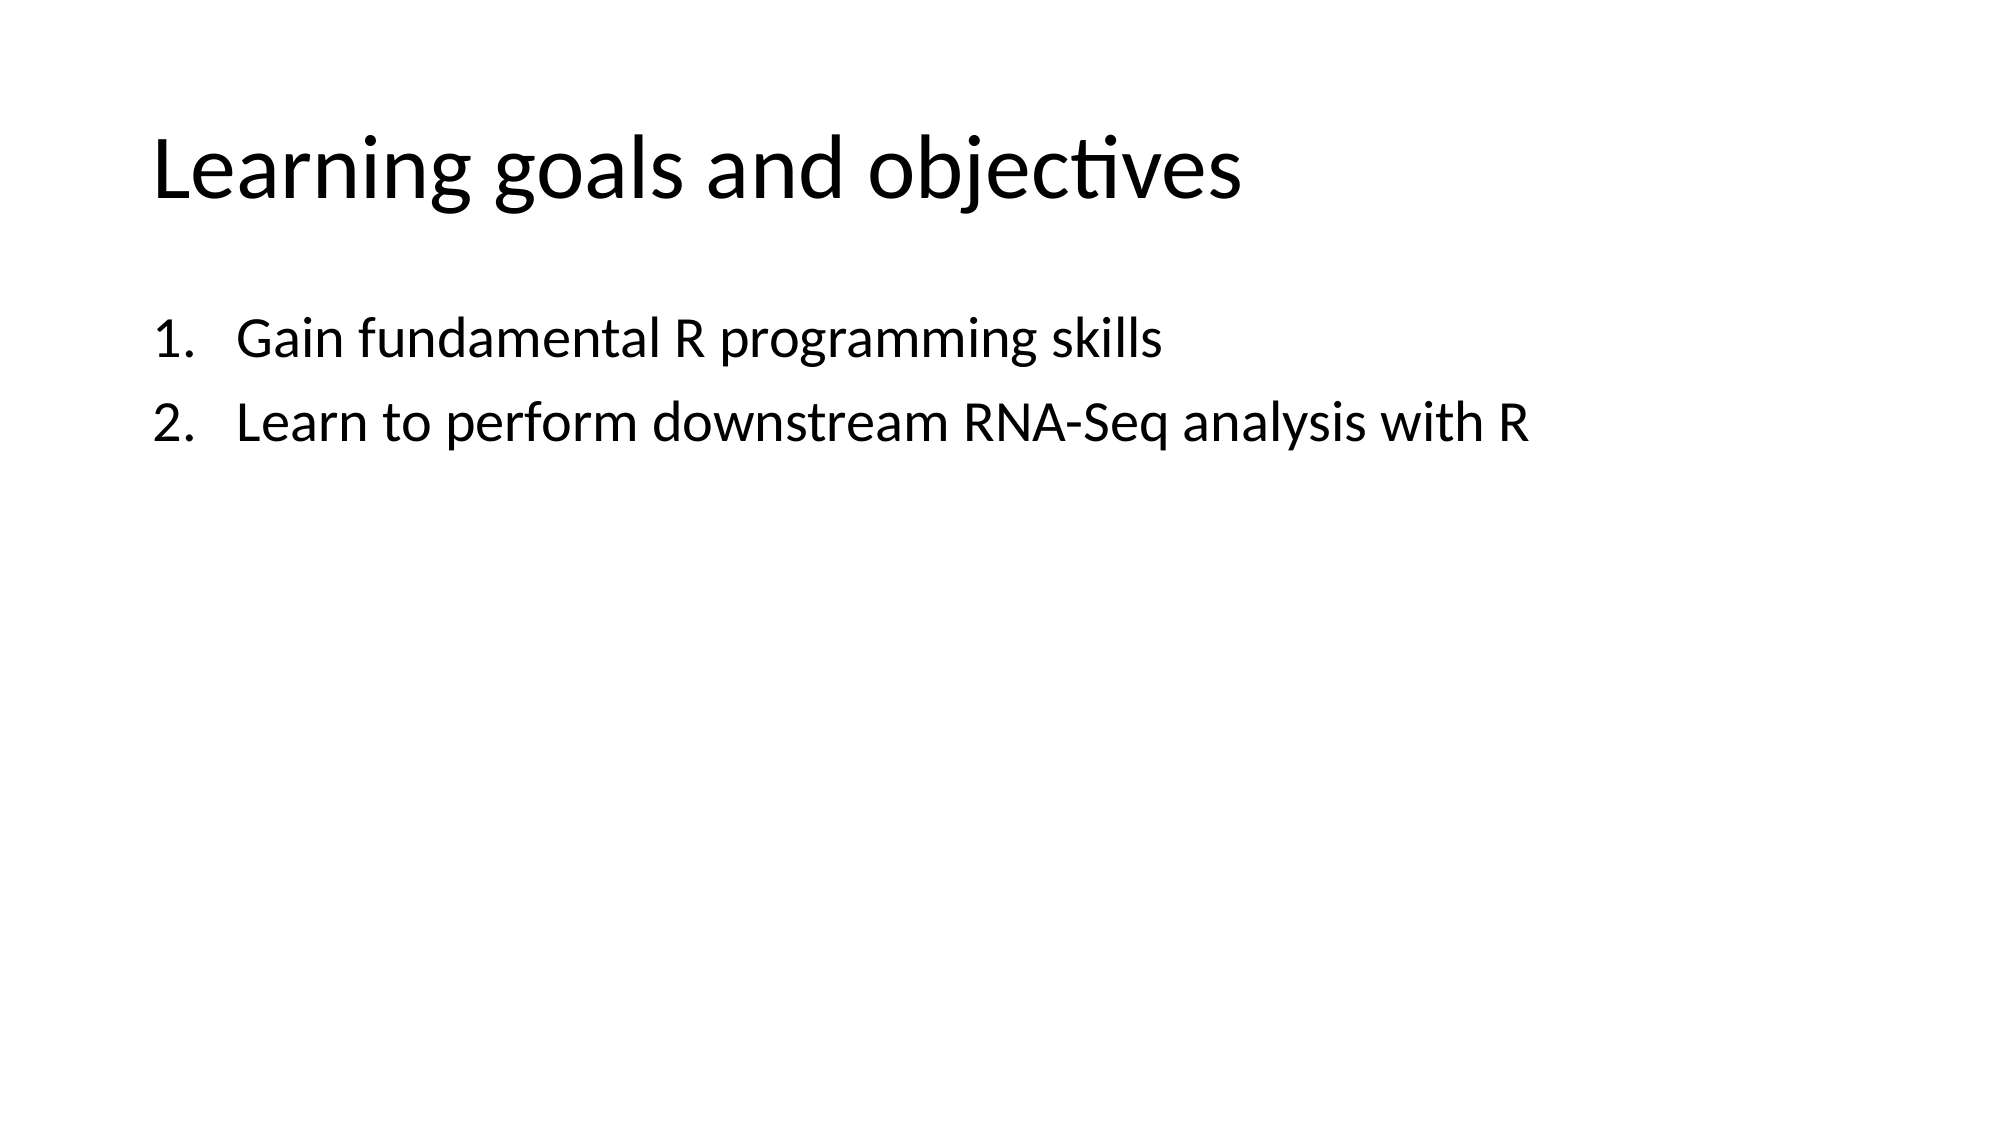

# Learning goals and objectives
Gain fundamental R programming skills
Learn to perform downstream RNA-Seq analysis with R